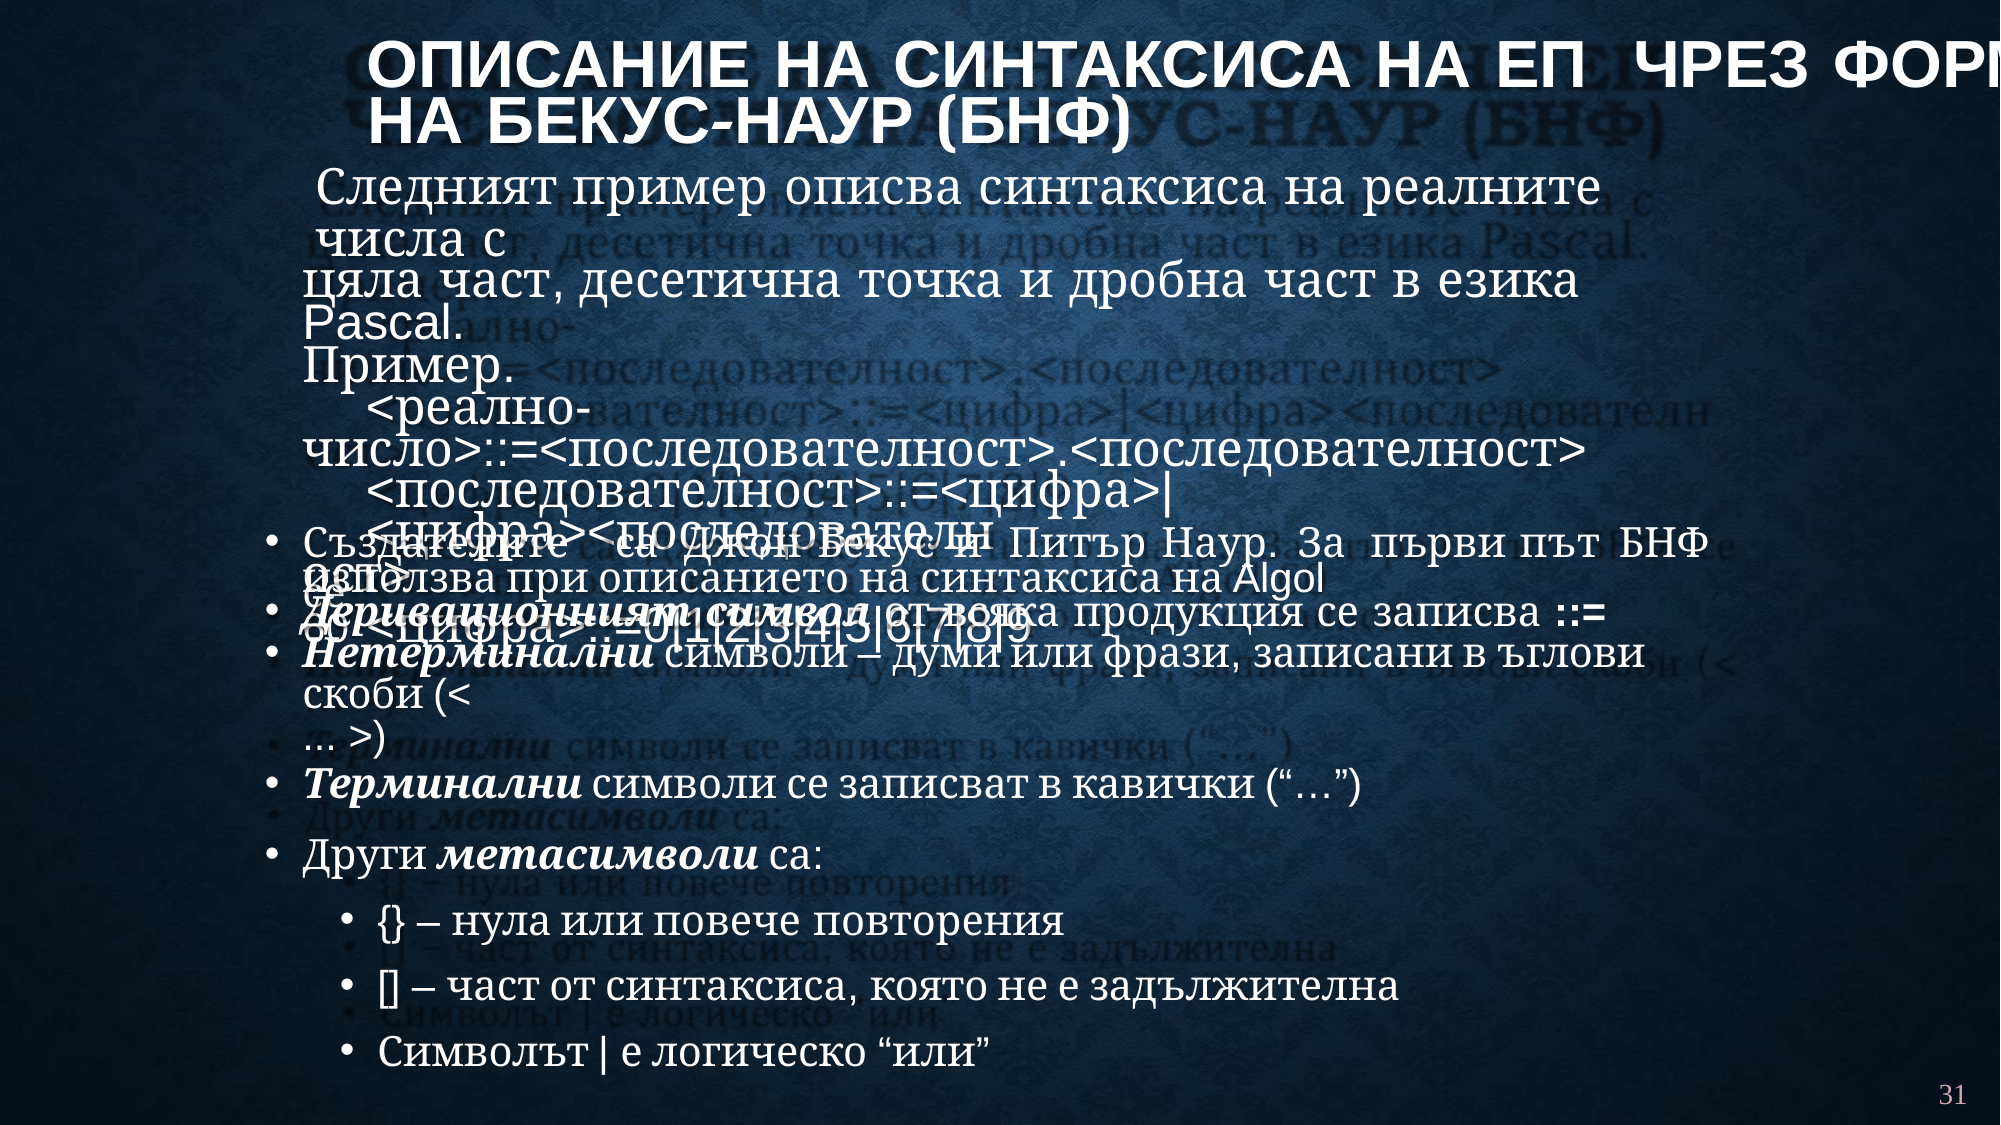

# ОПИСАНИЕ НА СИНТАКСИСА НА ЕП  ЧРЕЗ ФОРМИ НА БЕКУС-НАУР (БНФ)

Следният пример описва синтаксиса на реалните числа с
цяла част, десетична точка и дробна част в езика Pascal.
Пример.
<реално-
число>::=<последователност>.<последователност>
<последователност>::=<цифра>|<цифра><последователн
ост>
<цифра>::=0|1|2|3|4|5|6|7|8|9

Създателите	са	Джон	Бекус	и	Питър	Наур.	За	първи	път	БНФ	се

използва при описанието на синтаксиса на Algol 60

Деривационният символ от всяка продукция се записва ::=
Нетерминални символи – думи или фрази, записани в ъглови скоби (<
... >)
Терминални символи се записват в кавички (“…”)
Други метасимволи са:
{} – нула или повече повторения
[] – част от синтаксиса, която не е задължителна
Символът | е логическо “или”
31